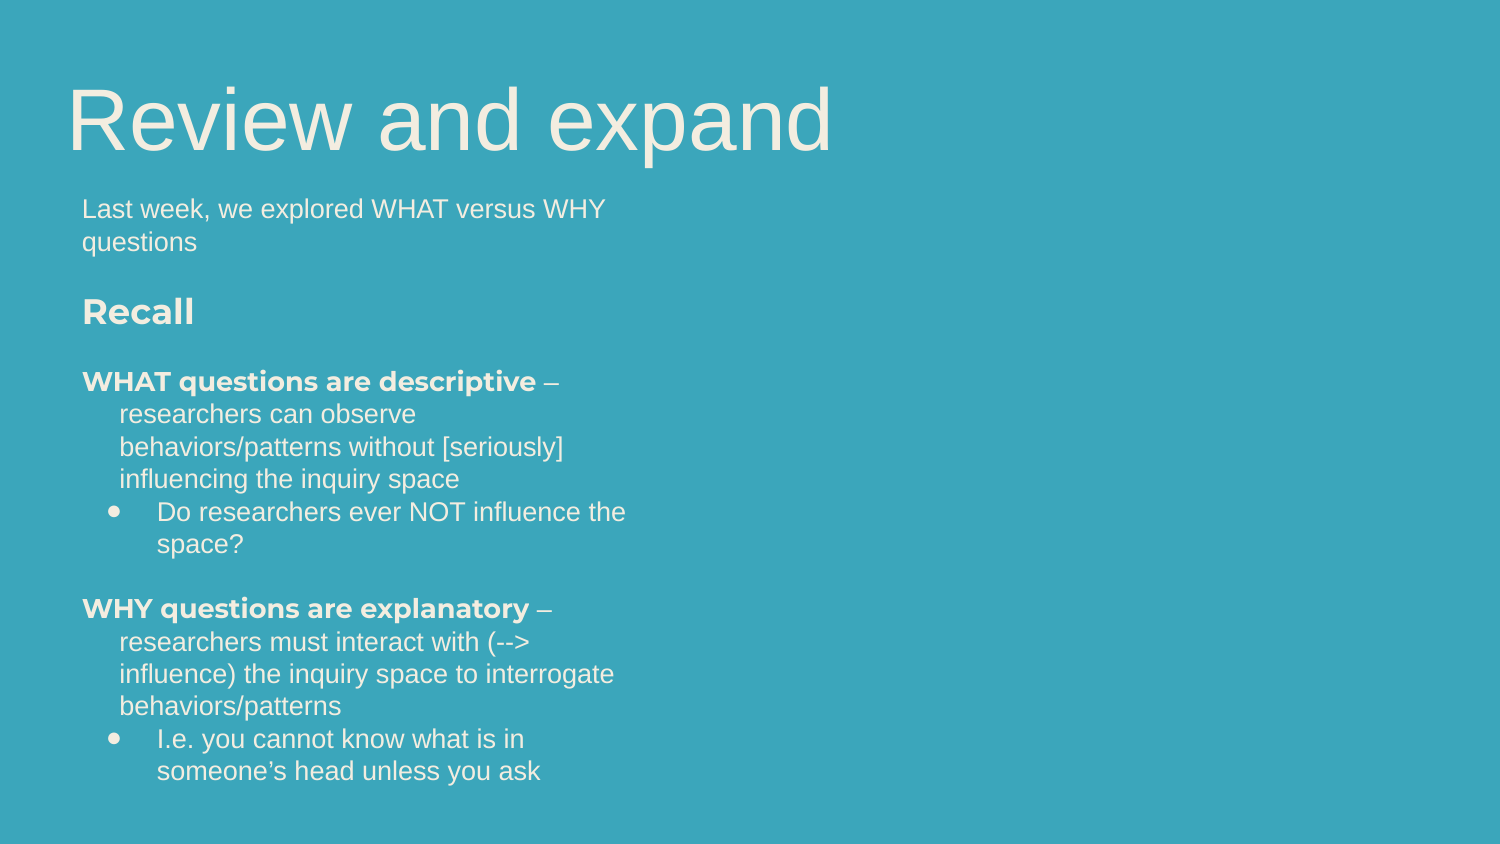

# Review and expand
Last week, we explored WHAT versus WHY questions

Recall

WHAT questions are descriptive – researchers can observe behaviors/patterns without [seriously] influencing the inquiry space
Do researchers ever NOT influence the space?

WHY questions are explanatory – researchers must interact with (--> influence) the inquiry space to interrogate behaviors/patterns
I.e. you cannot know what is in someone’s head unless you ask